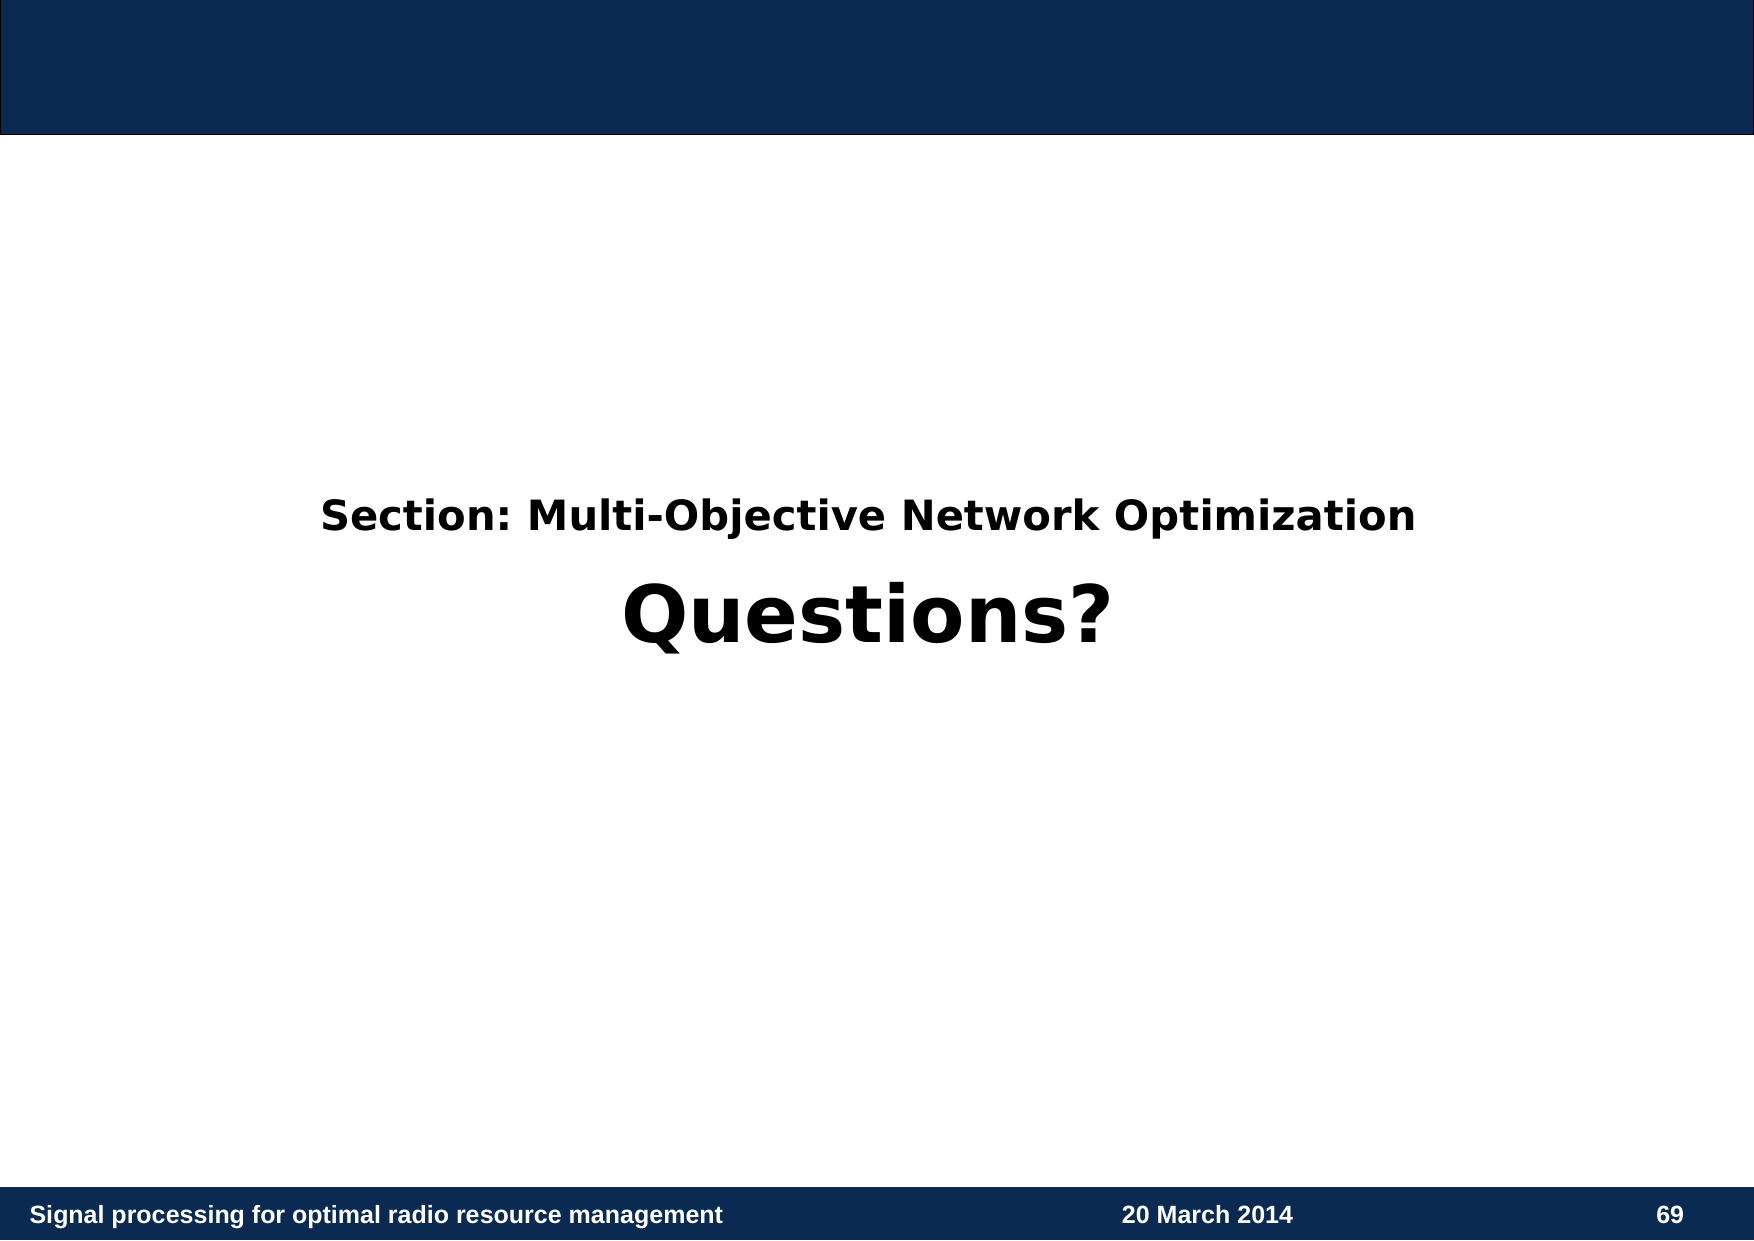

Section: Multi-Objective Network Optimization
Questions?
Signal processing for optimal radio resource management
20 March 2014
69